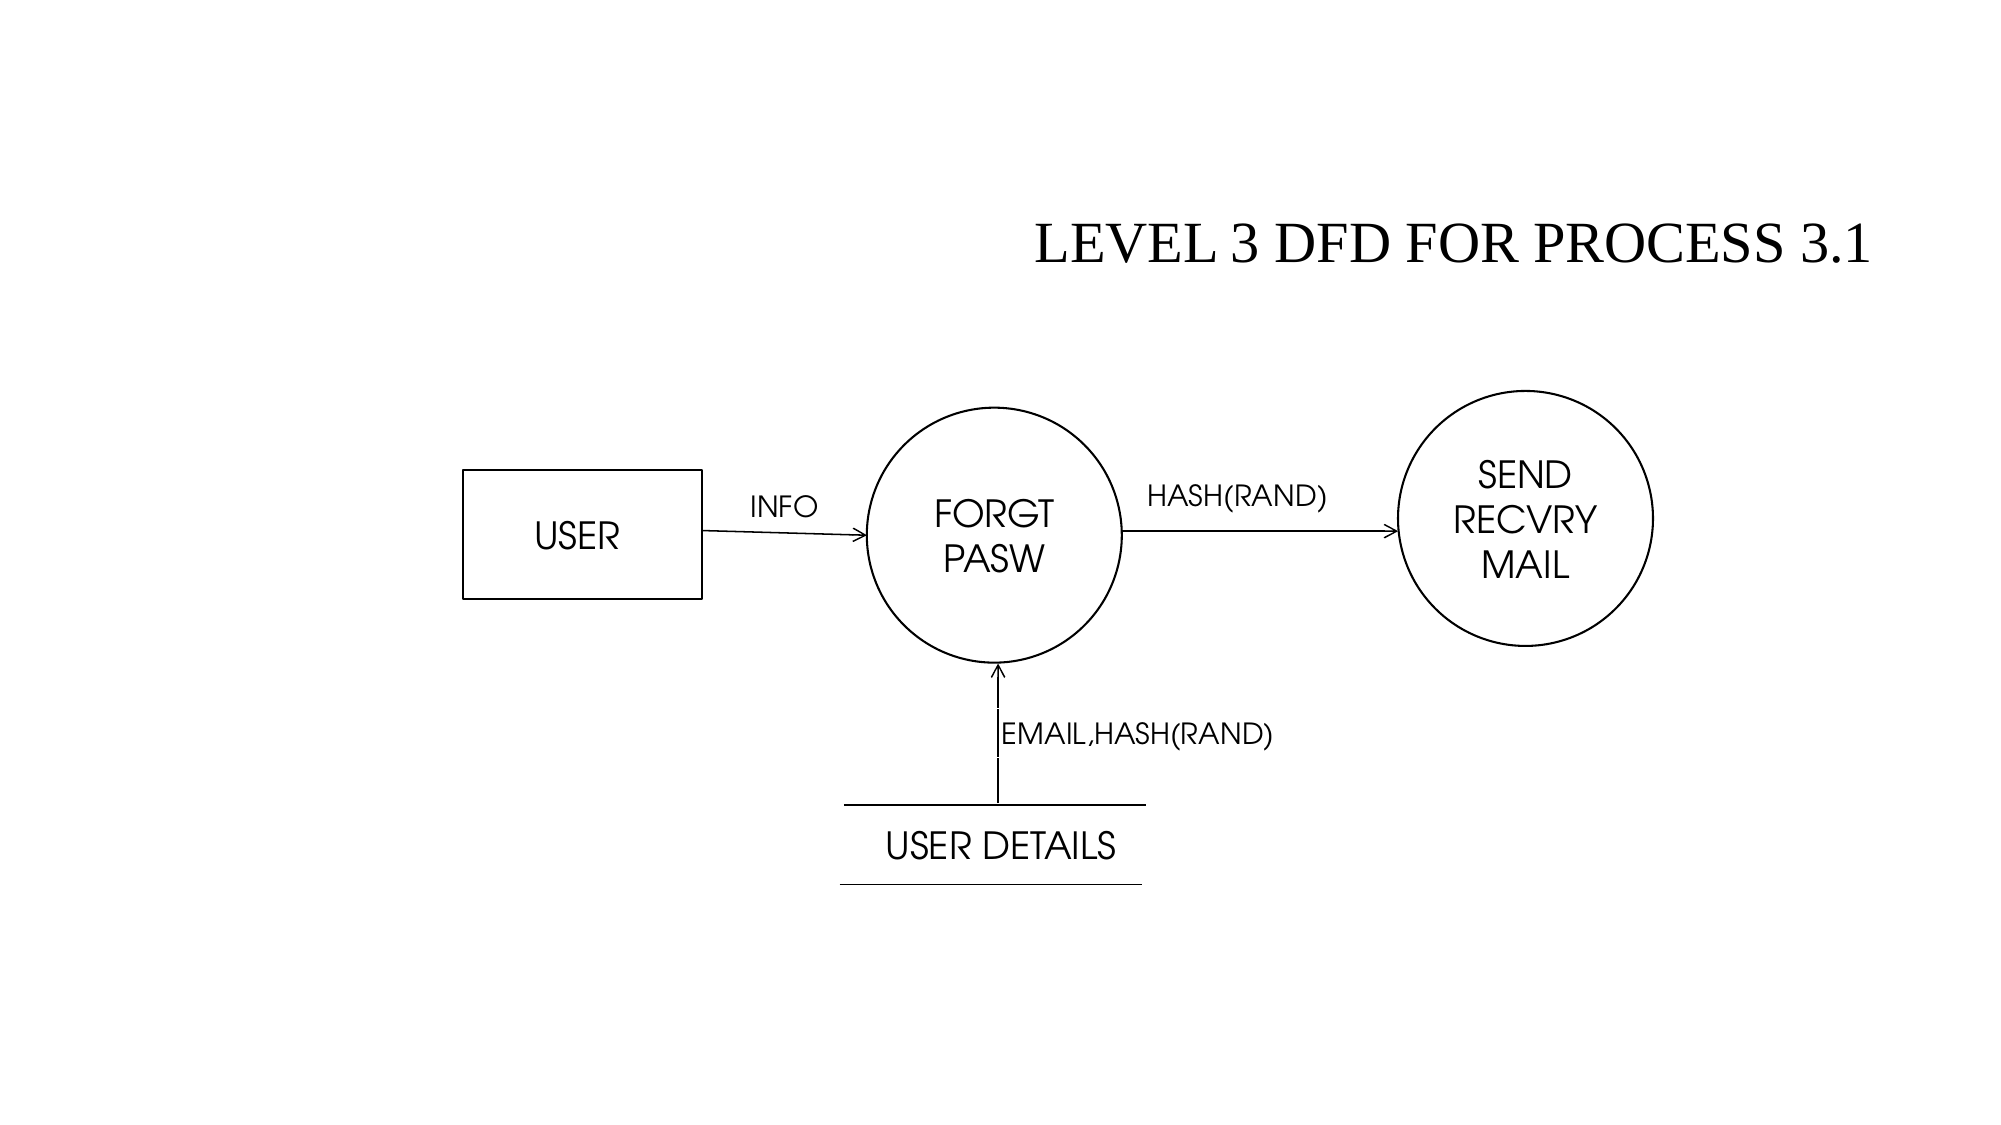

24
# LEVEL 3 DFD FOR PROCESS 3.1
SEND RECVRY MAIL
FORGT PASW
HASH(RAND)
USER
INFO
EMAIL,HASH(RAND)
USER DETAILS